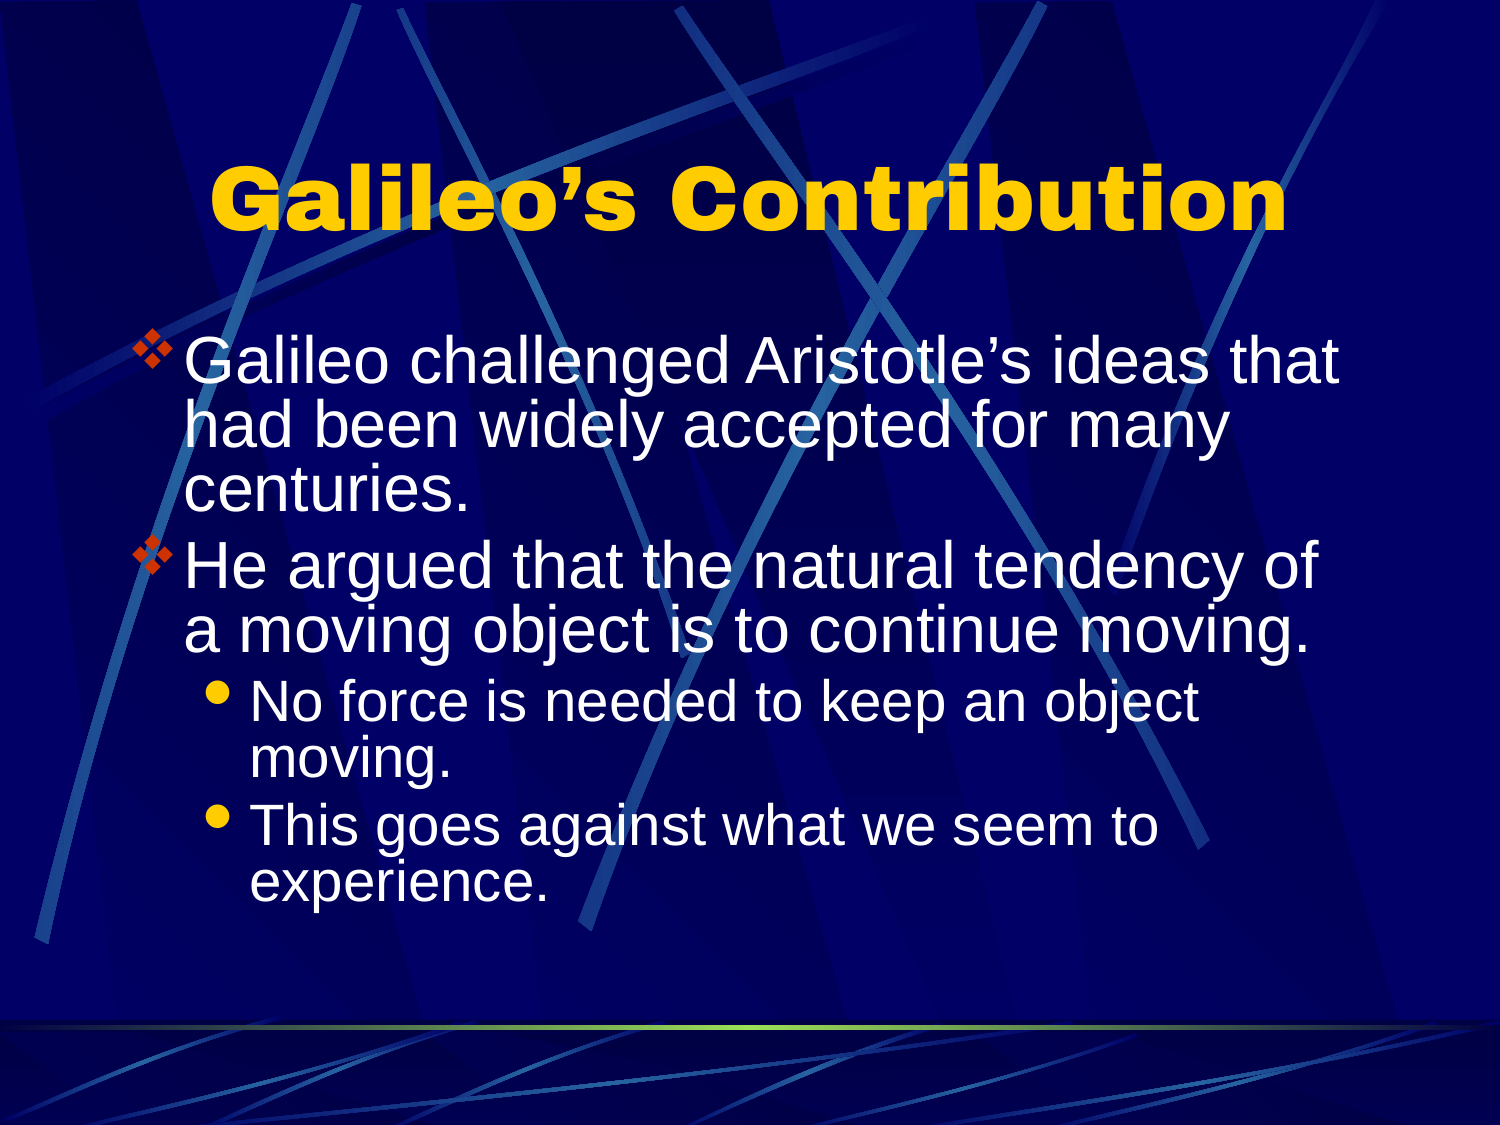

# Galileo’s Contribution
Galileo challenged Aristotle’s ideas that had been widely accepted for many centuries.
He argued that the natural tendency of a moving object is to continue moving.
No force is needed to keep an object moving.
This goes against what we seem to experience.